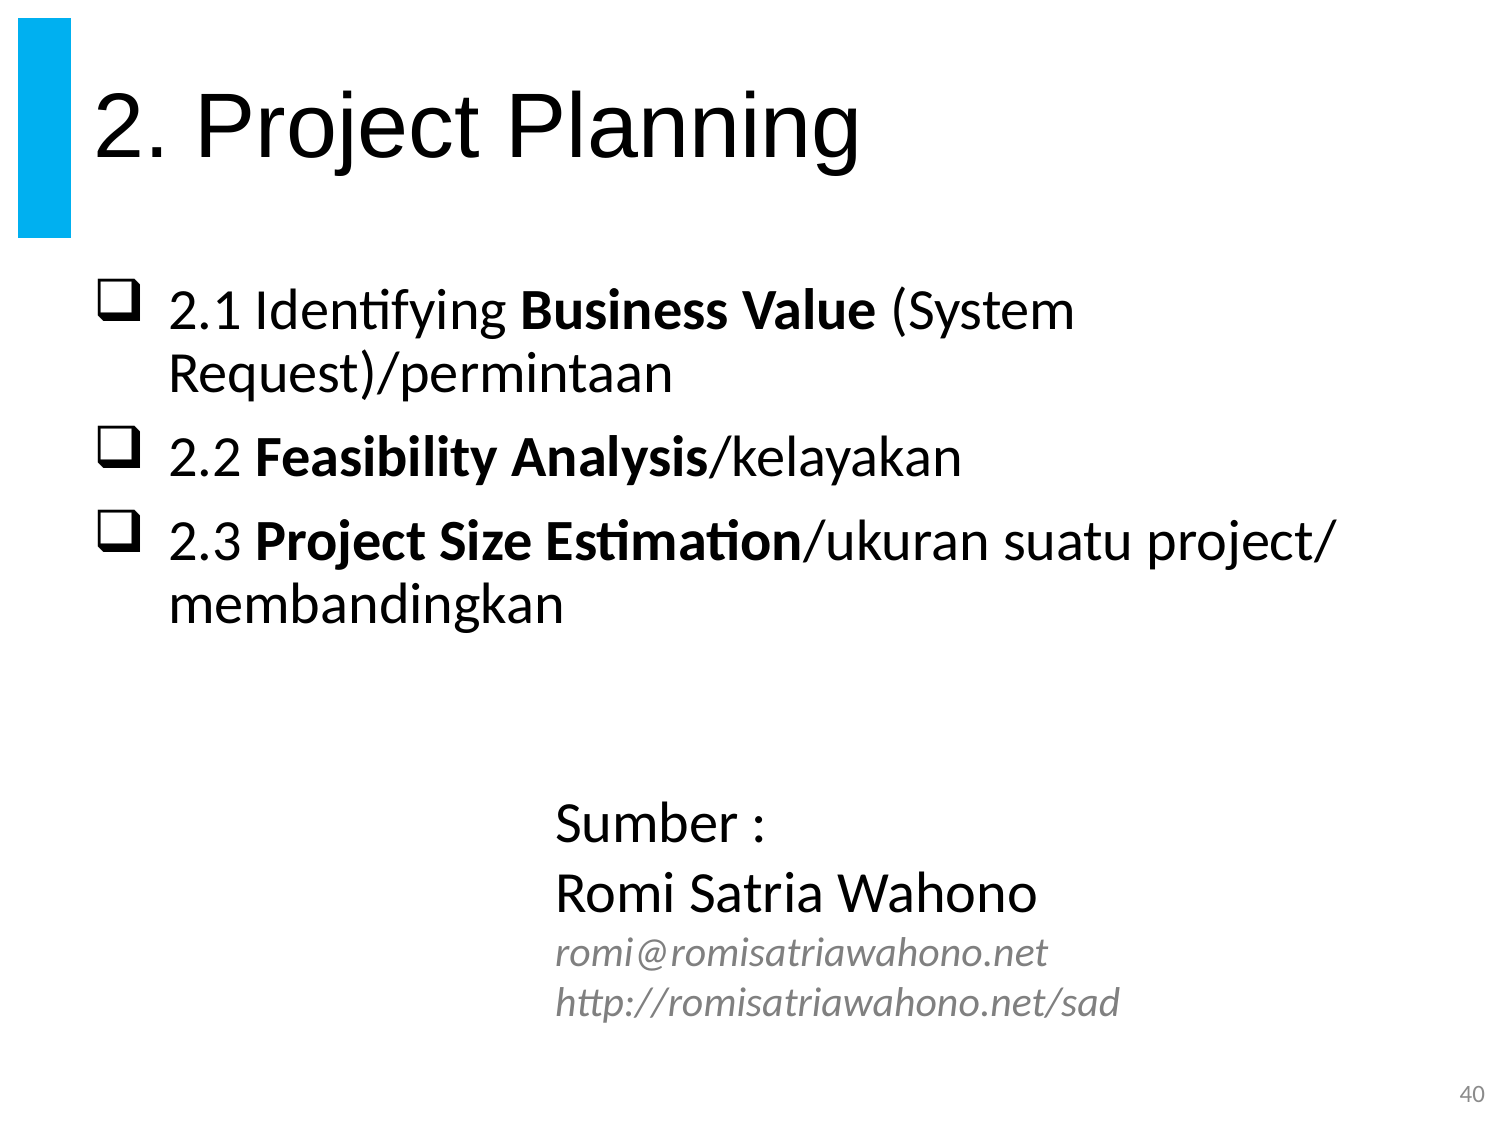

# 2. Project Planning
2.1 Identifying Business Value (System Request)/permintaan
2.2 Feasibility Analysis/kelayakan
2.3 Project Size Estimation/ukuran suatu project/ membandingkan
Sumber :
Romi Satria Wahono
romi@romisatriawahono.net
http://romisatriawahono.net/sad
40